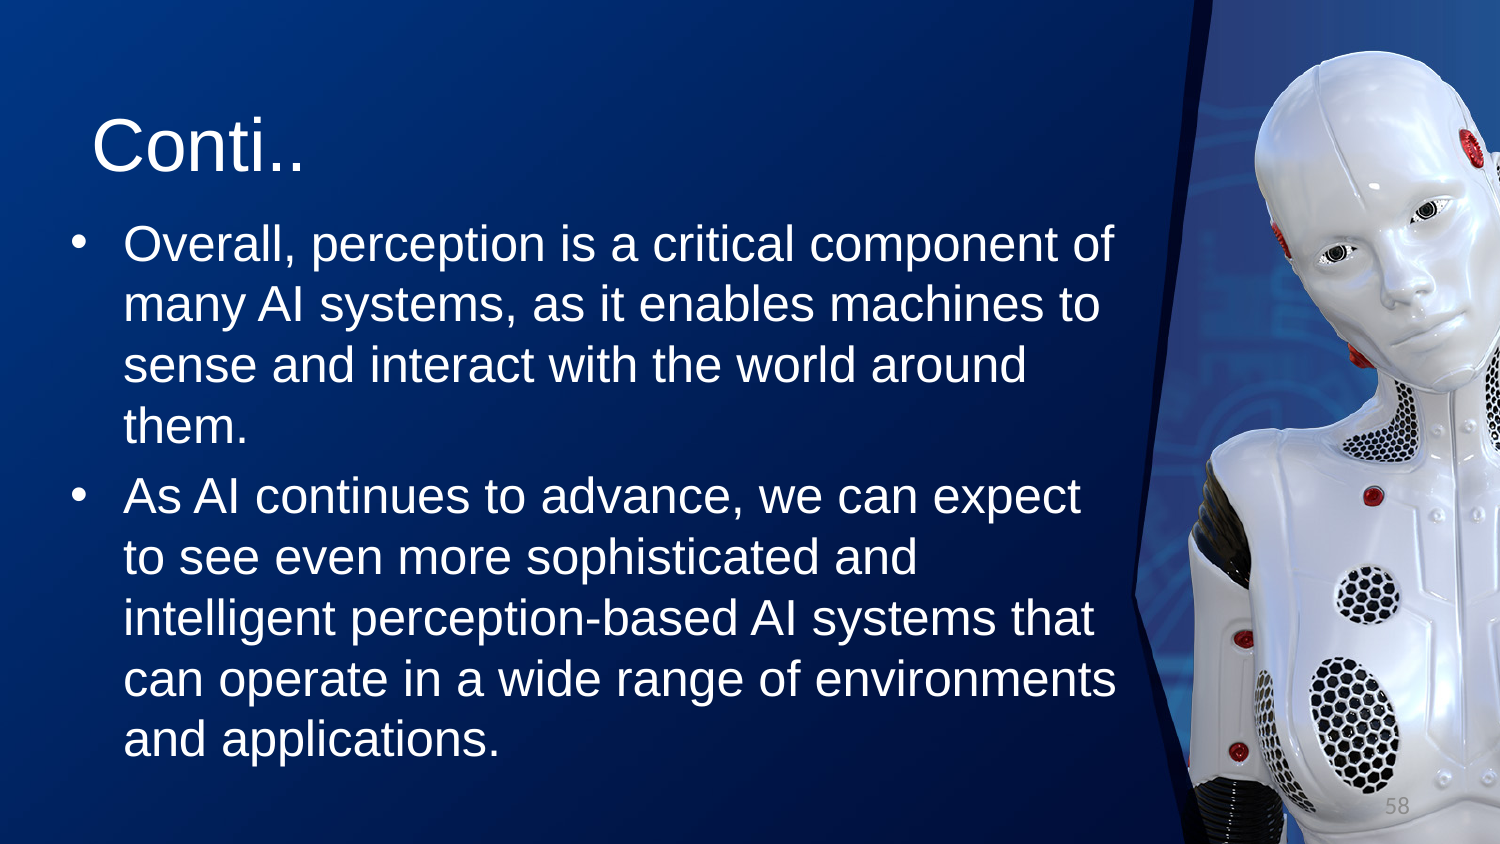

# Conti..
Overall, perception is a critical component of many AI systems, as it enables machines to sense and interact with the world around them.
As AI continues to advance, we can expect to see even more sophisticated and intelligent perception-based AI systems that can operate in a wide range of environments and applications.
58